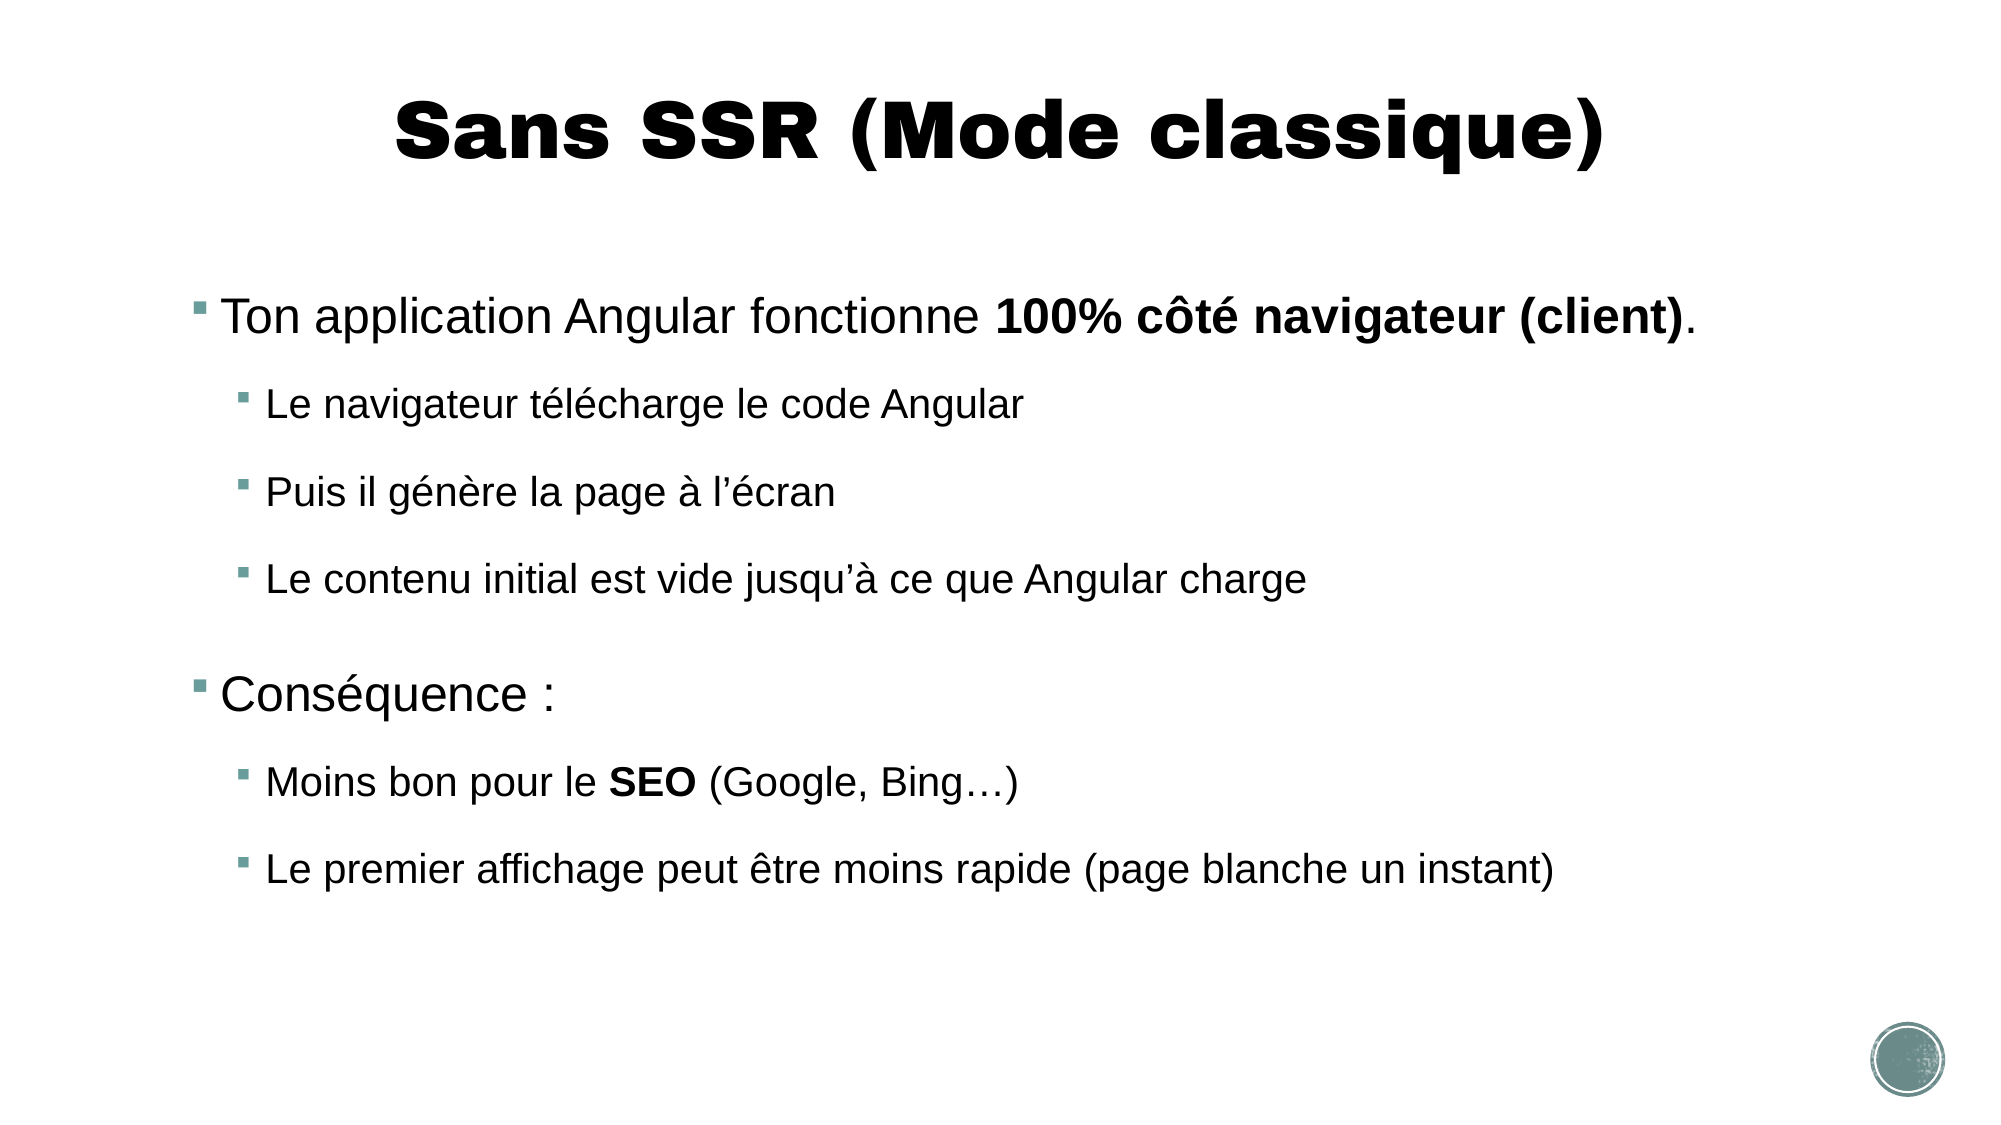

# Sans SSR (Mode classique)
Ton application Angular fonctionne 100% côté navigateur (client).
Le navigateur télécharge le code Angular
Puis il génère la page à l’écran
Le contenu initial est vide jusqu’à ce que Angular charge
Conséquence :
Moins bon pour le SEO (Google, Bing…)
Le premier affichage peut être moins rapide (page blanche un instant)